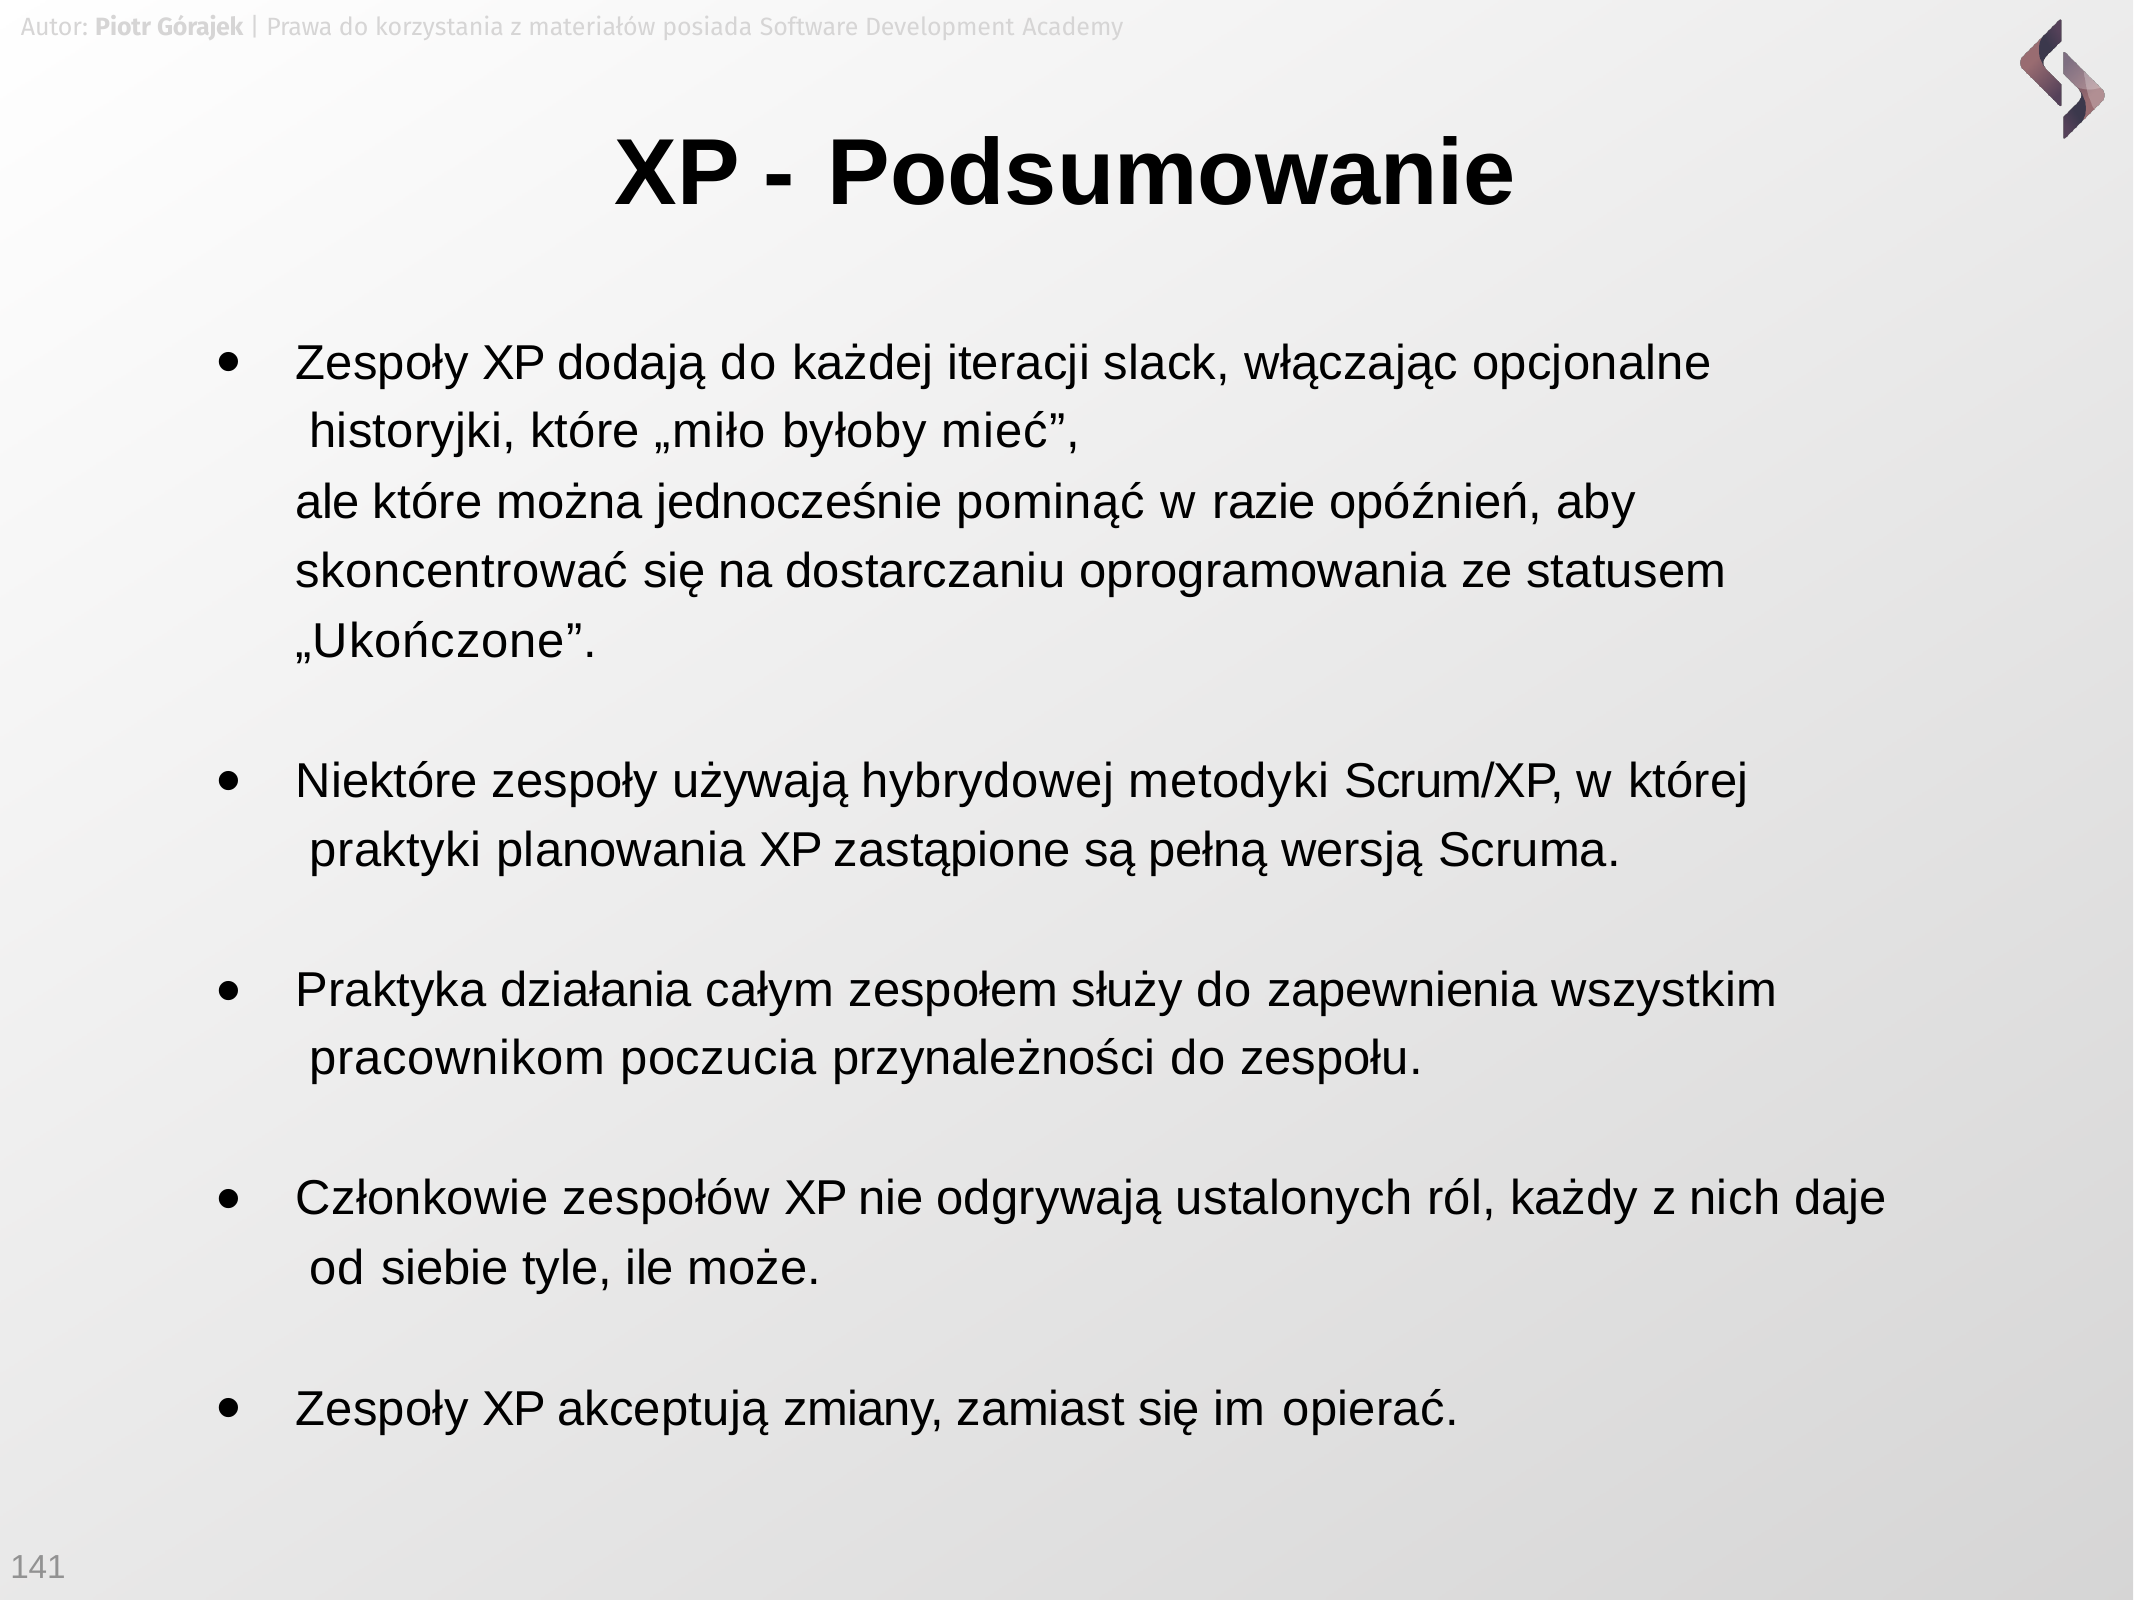

Autor: Piotr Górajek | Prawa do korzystania z materiałów posiada Software Development Academy
# XP - Podsumowanie
•
Zespoły XP dodają do każdej iteracji slack, włączając opcjonalne  historyjki, które „miło byłoby mieć”,
ale które można jednocześnie pominąć w razie opóźnień, aby  skoncentrować się na dostarczaniu oprogramowania ze statusem
„Ukończone”.
•
Niektóre zespoły używają hybrydowej metodyki Scrum/XP, w której  praktyki planowania XP zastąpione są pełną wersją Scruma.
•
Praktyka działania całym zespołem służy do zapewnienia wszystkim  pracownikom poczucia przynależności do zespołu.
•
Członkowie zespołów XP nie odgrywają ustalonych ról, każdy z nich daje  od siebie tyle, ile może.
•
Zespoły XP akceptują zmiany, zamiast się im opierać.
141